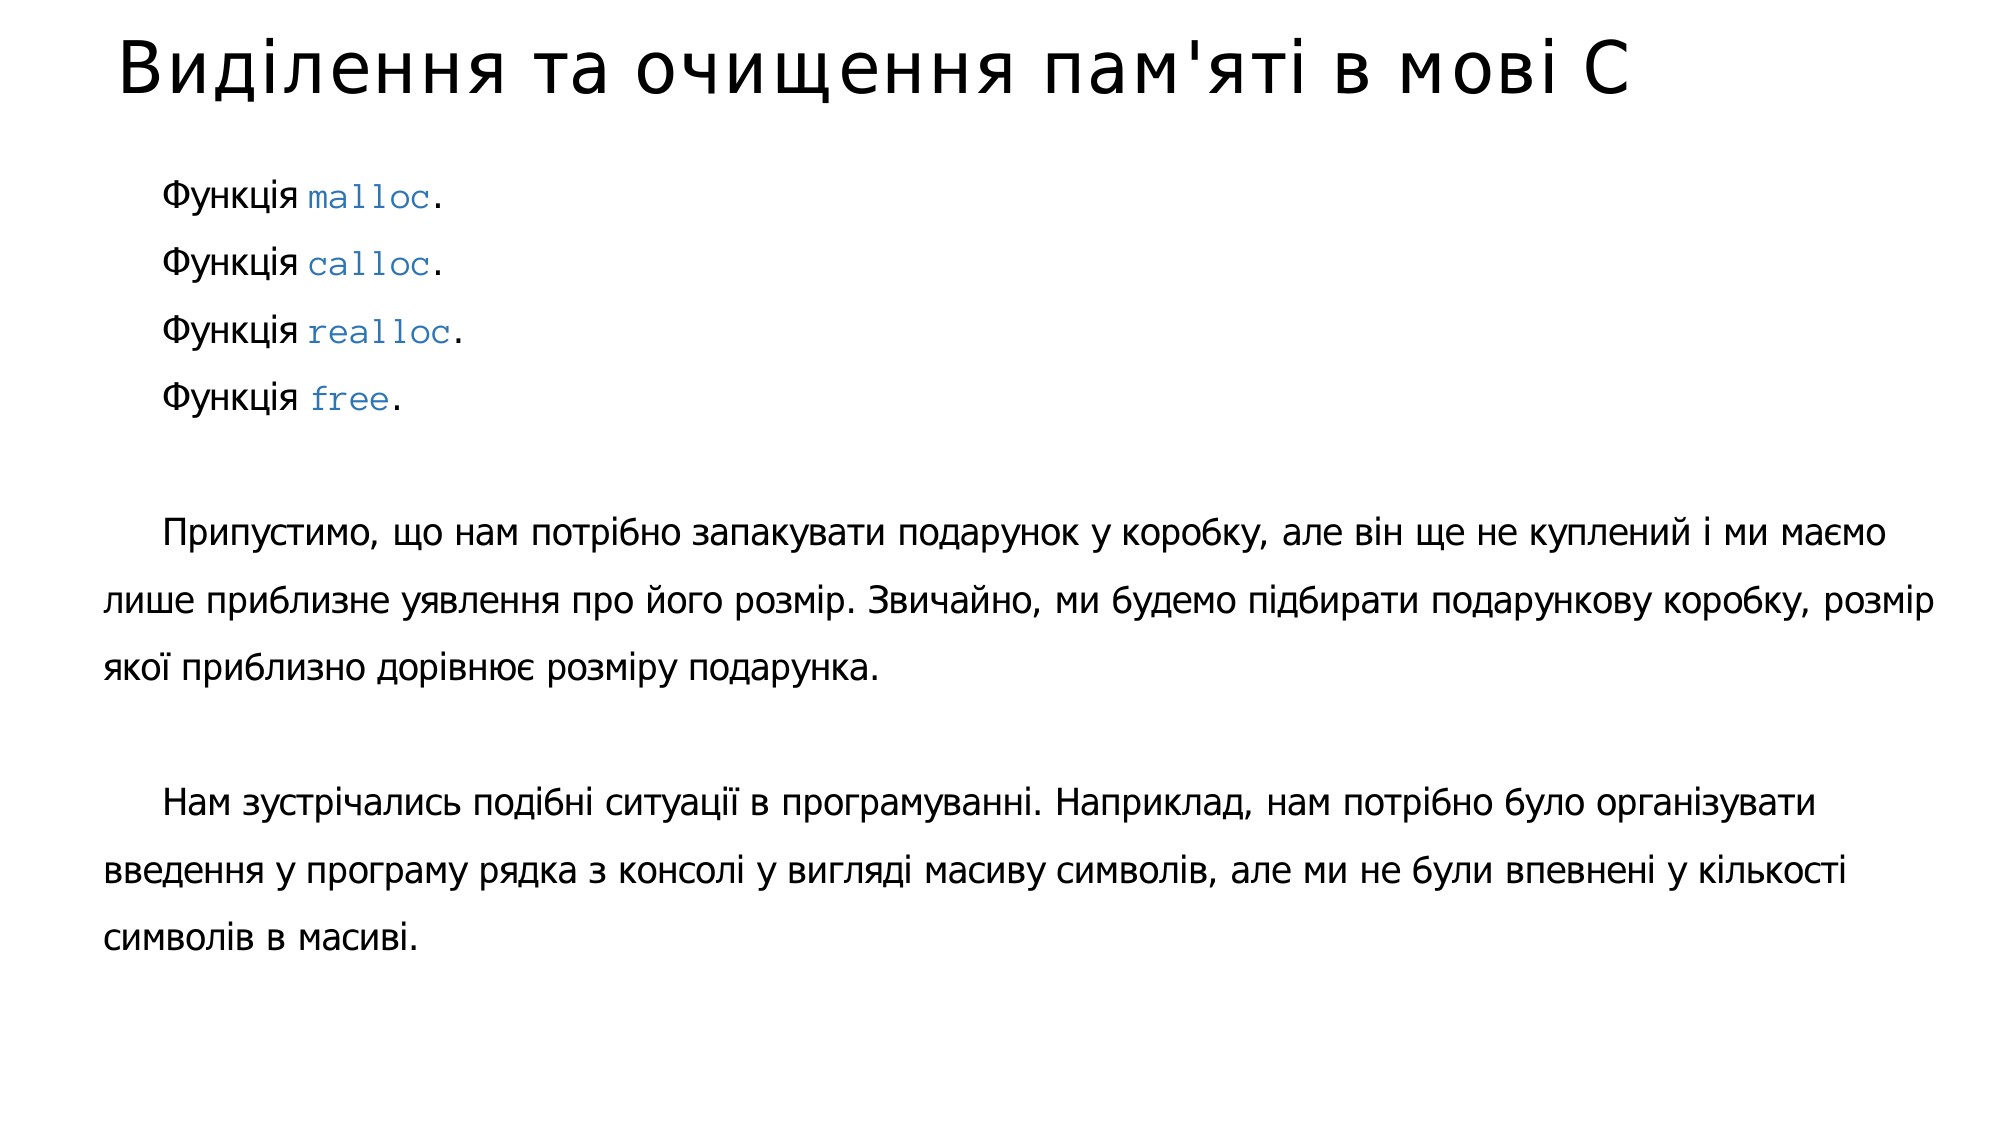

# Виділення та очищення пам'яті в мові C
Функція malloc.
Функція calloc.
Функція realloc.
Функція free.

Припустимо, що нам потрібно запакувати подарунок у коробку, але він ще не куплений і ми маємо лише приблизне уявлення про його розмір. Звичайно, ми будемо підбирати подарункову коробку, розмір якої приблизно дорівнює розміру подарунка.

Нам зустрічались подібні ситуації в програмуванні. Наприклад, нам потрібно було організувати введення у програму рядка з консолі у вигляді масиву символів, але ми не були впевнені у кількості символів в масиві.